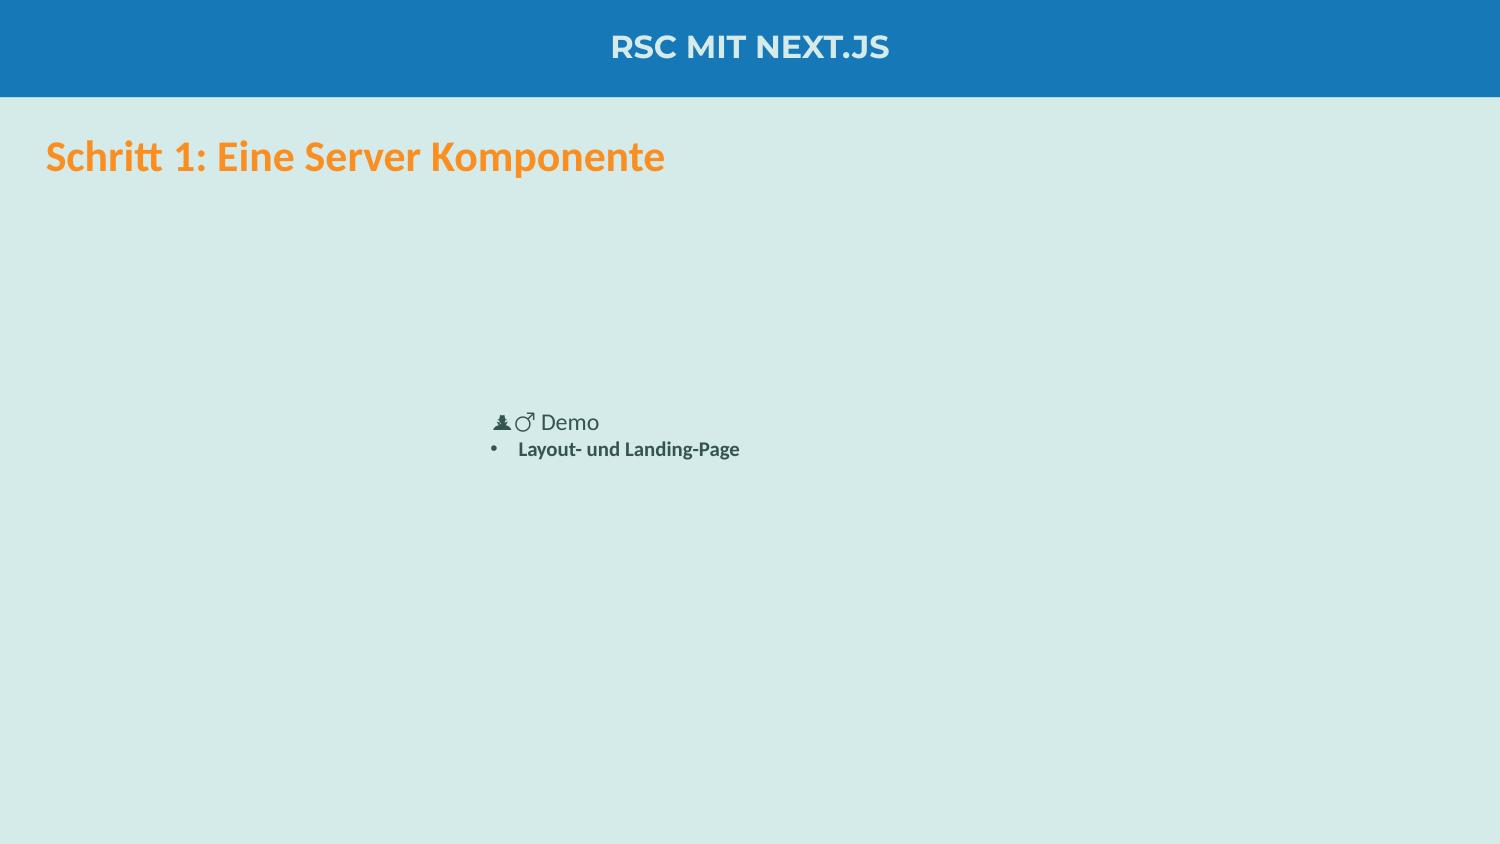

RSC mit Next.js
#
Schritt 1: Eine Server Komponente

🕵️‍♂️ Demo
Layout- und Landing-Page